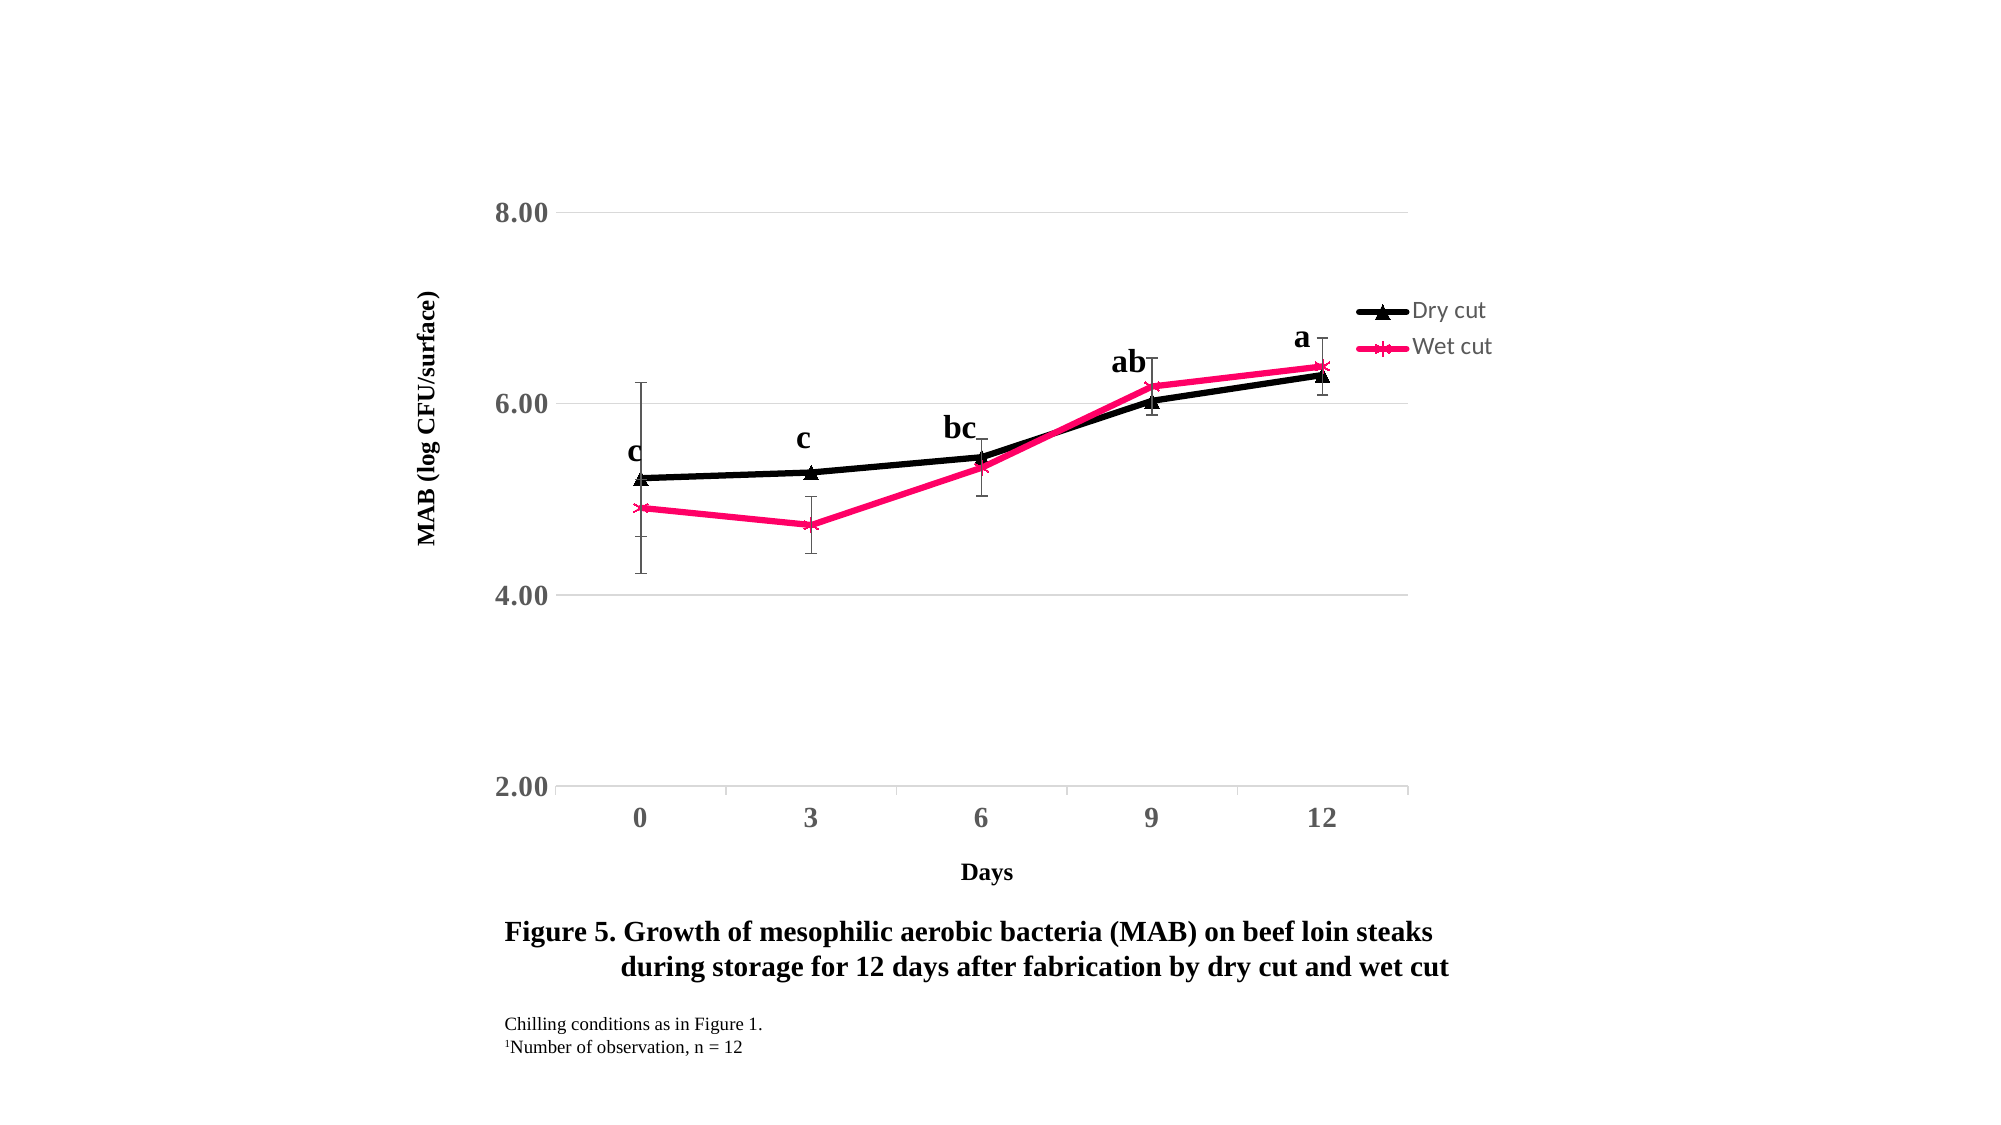

### Chart

| Category | Dry cut  | Wet cut |
|---|---|---|
| 0 | 5.22 | 4.91 |
| 3 | 5.28 | 4.73 |
| 6 | 5.44 | 5.33 |
| 9 | 6.03 | 6.18 |
| 12 | 6.3 | 6.39 |
 MAB (log CFU/surface)
a
ab
bc
c
c
Days
Figure 5. Growth of mesophilic aerobic bacteria (MAB) on beef loin steaks
                during storage for 12 days after fabrication by dry cut and wet cut

Chilling conditions as in Figure 1.
1Number of observation, n = 12